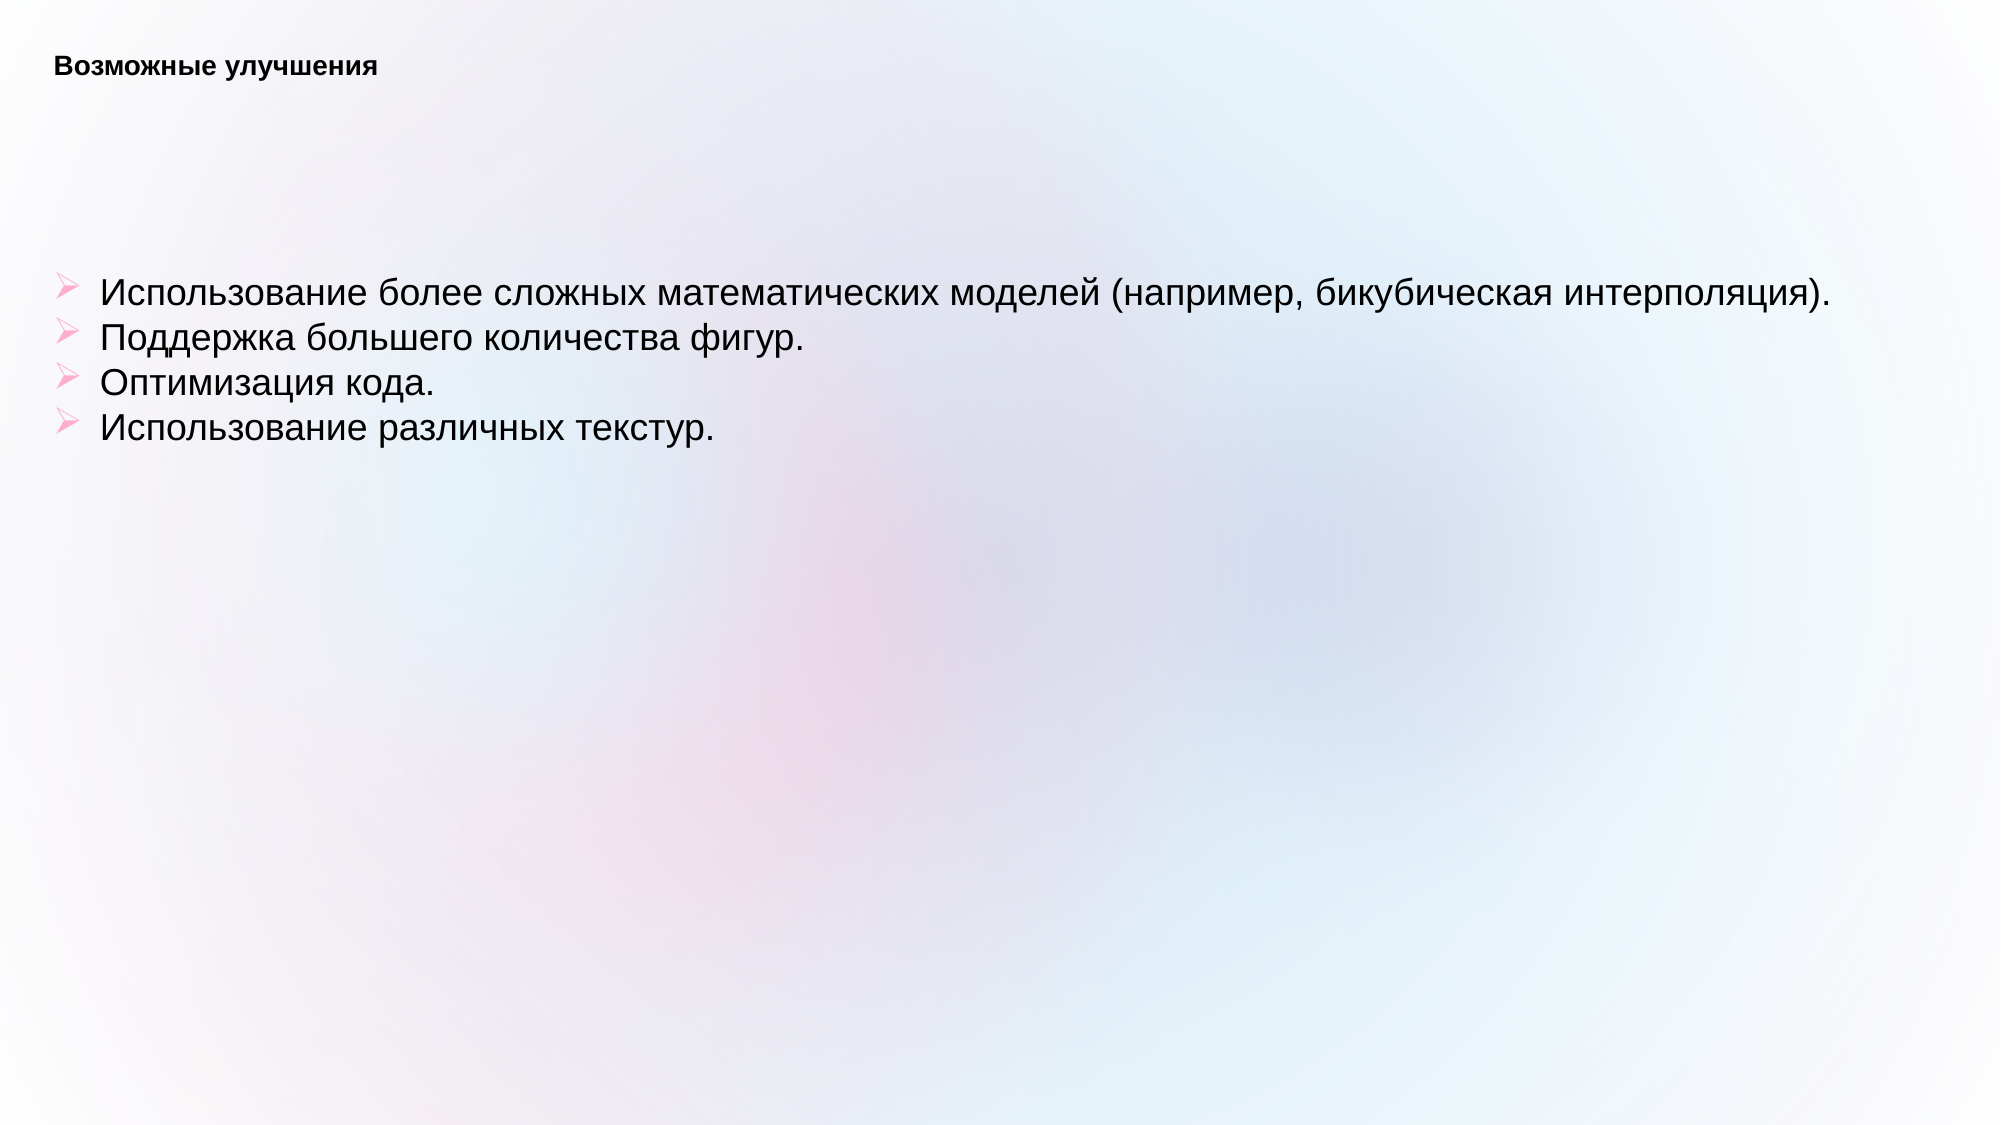

# Возможные улучшения
Использование более сложных математических моделей (например, бикубическая интерполяция).
Поддержка большего количества фигур.
Оптимизация кода.
Использование различных текстур.